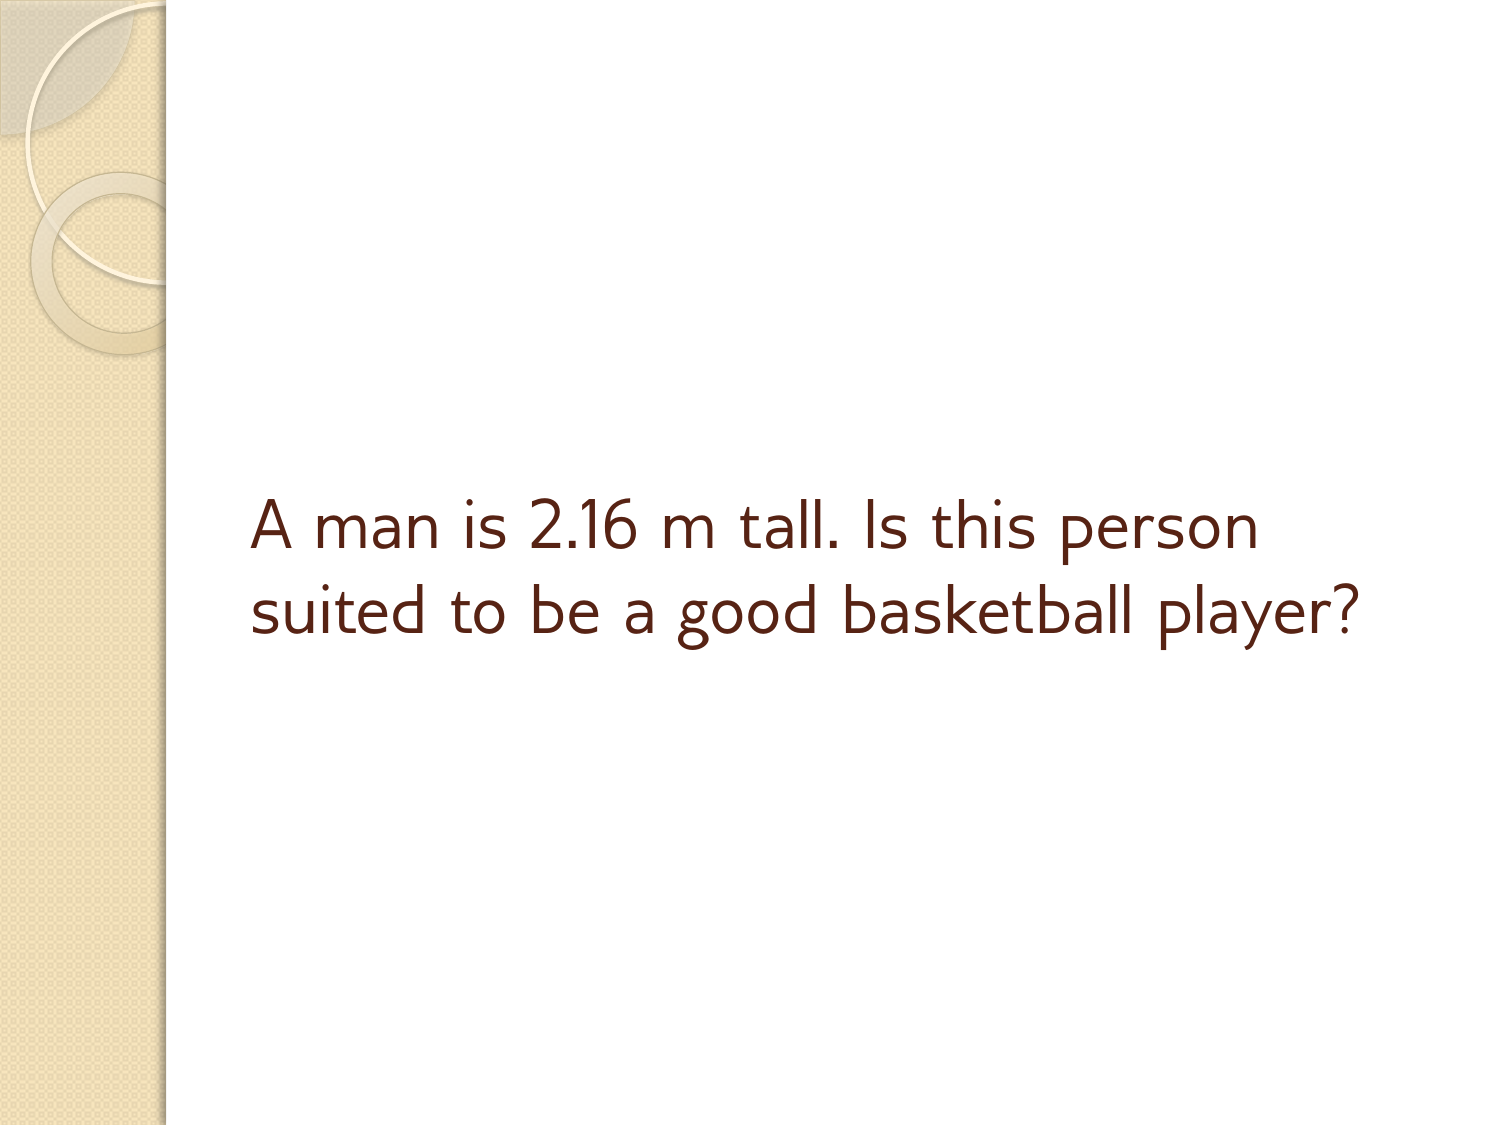

# A man is 2.16 m tall. Is this person suited to be a good basketball player?